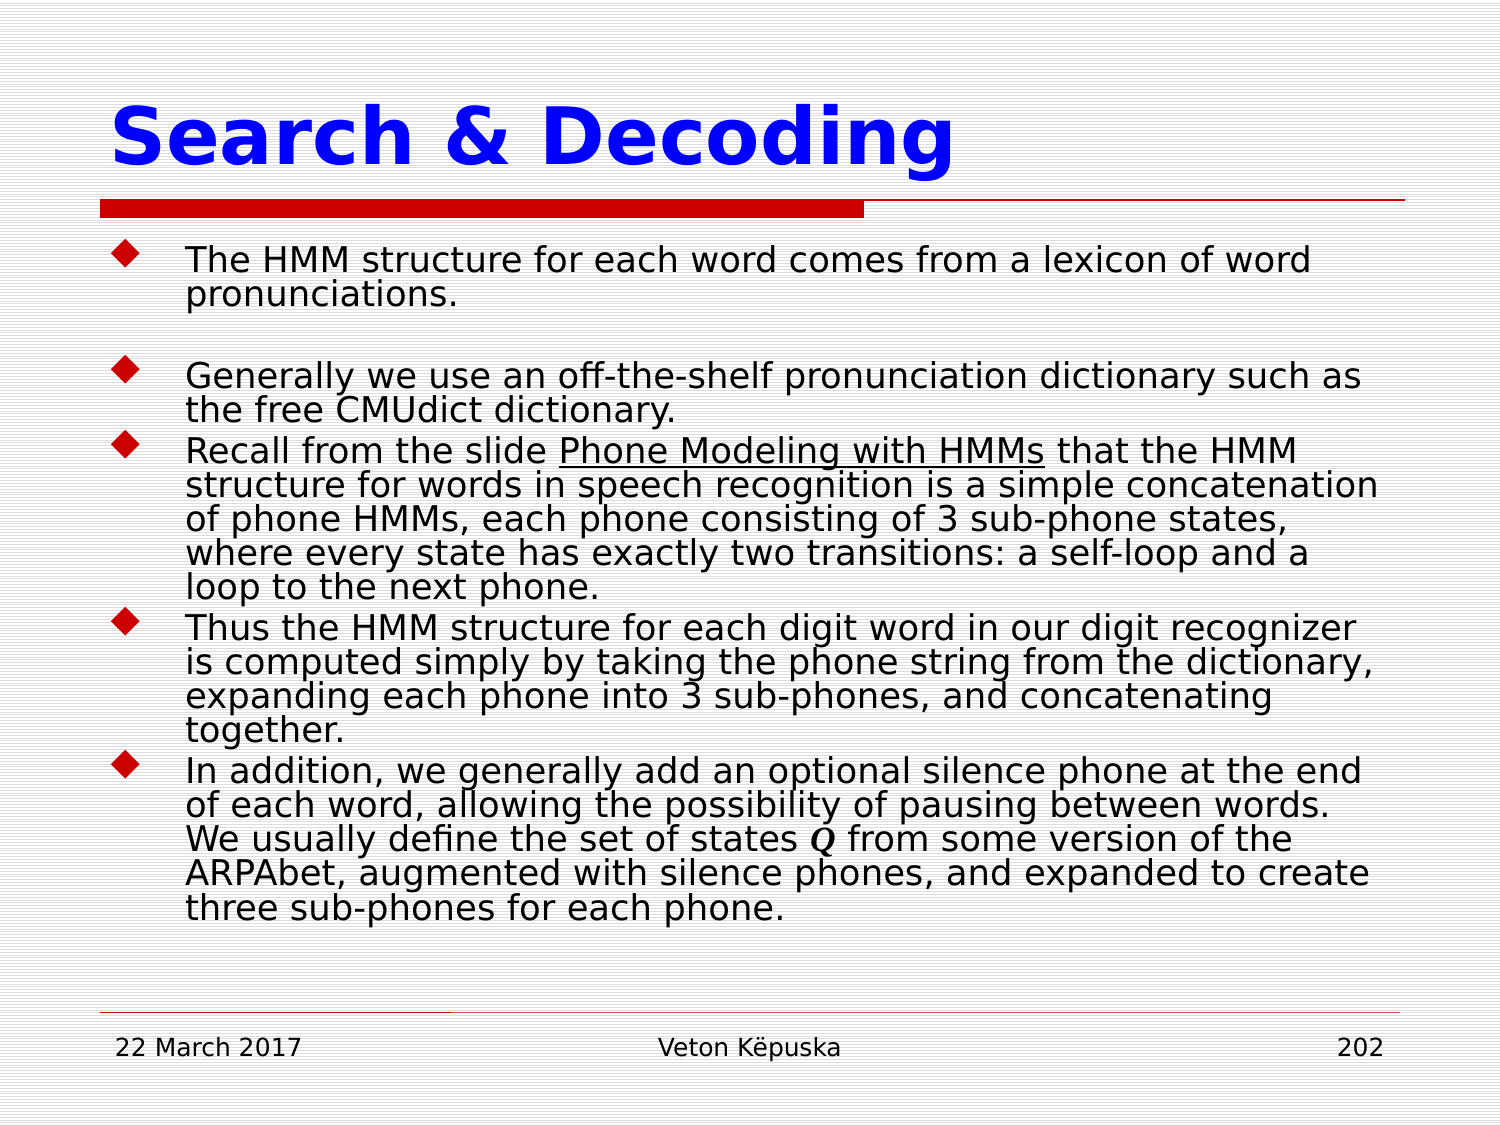

# Search & Decoding
The HMM structure for each word comes from a lexicon of word pronunciations.

Generally we use an off-the-shelf pronunciation dictionary such as the free CMUdict dictionary.
Recall from the slide Phone Modeling with HMMs that the HMM structure for words in speech recognition is a simple concatenation of phone HMMs, each phone consisting of 3 sub-phone states, where every state has exactly two transitions: a self-loop and a loop to the next phone.
Thus the HMM structure for each digit word in our digit recognizer is computed simply by taking the phone string from the dictionary, expanding each phone into 3 sub-phones, and concatenating together.
In addition, we generally add an optional silence phone at the end of each word, allowing the possibility of pausing between words. We usually define the set of states Q from some version of the ARPAbet, augmented with silence phones, and expanded to create three sub-phones for each phone.
22 March 2017
Veton Këpuska
202